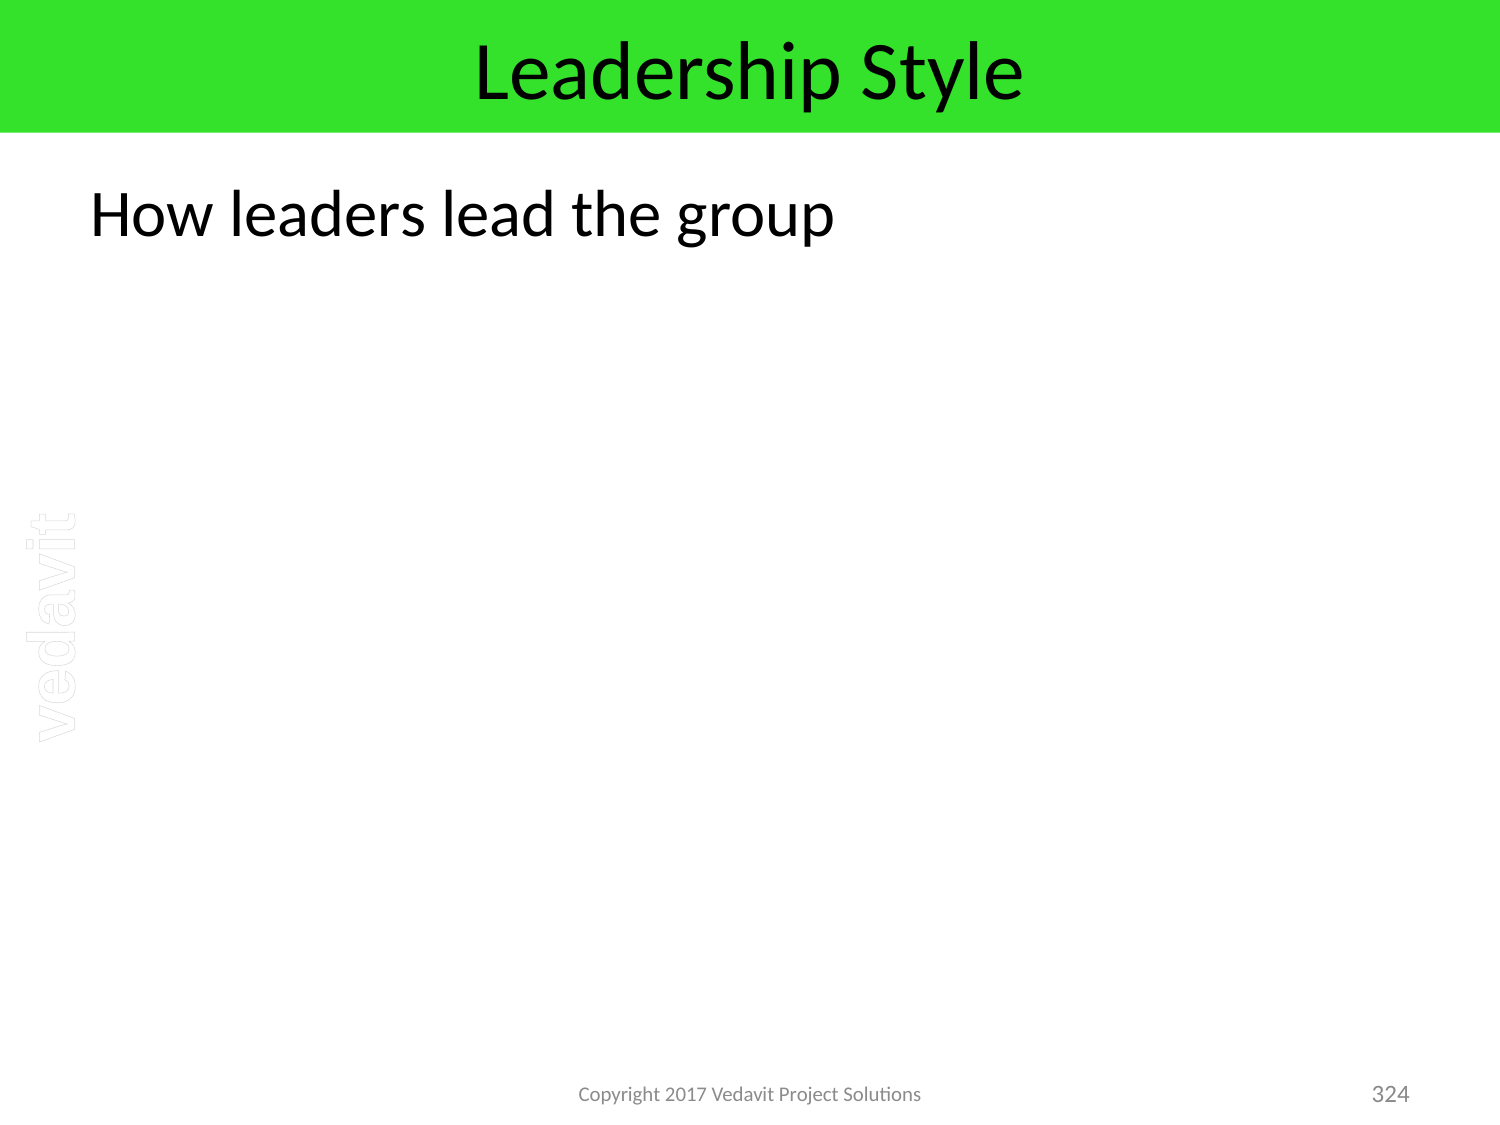

# Leadership Style
How leaders lead the group
Copyright 2017 Vedavit Project Solutions
324